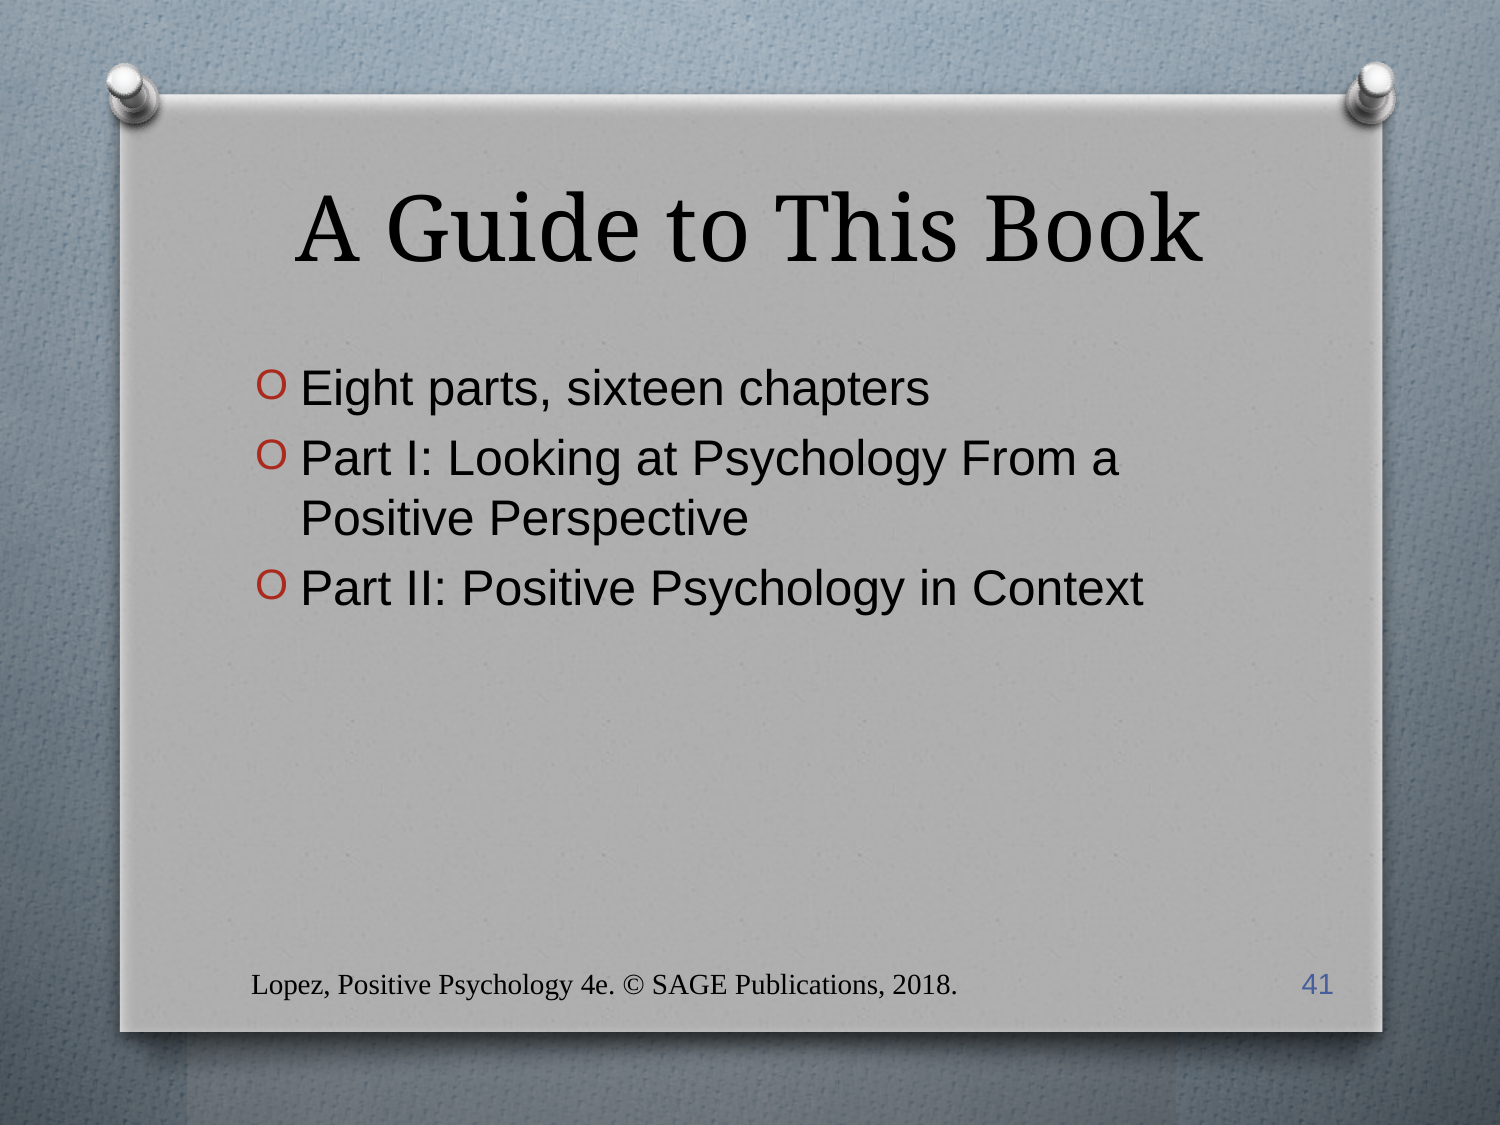

# A Guide to This Book
Eight parts, sixteen chapters
Part I: Looking at Psychology From a Positive Perspective
Part II: Positive Psychology in Context
Lopez, Positive Psychology 4e. © SAGE Publications, 2018.
41